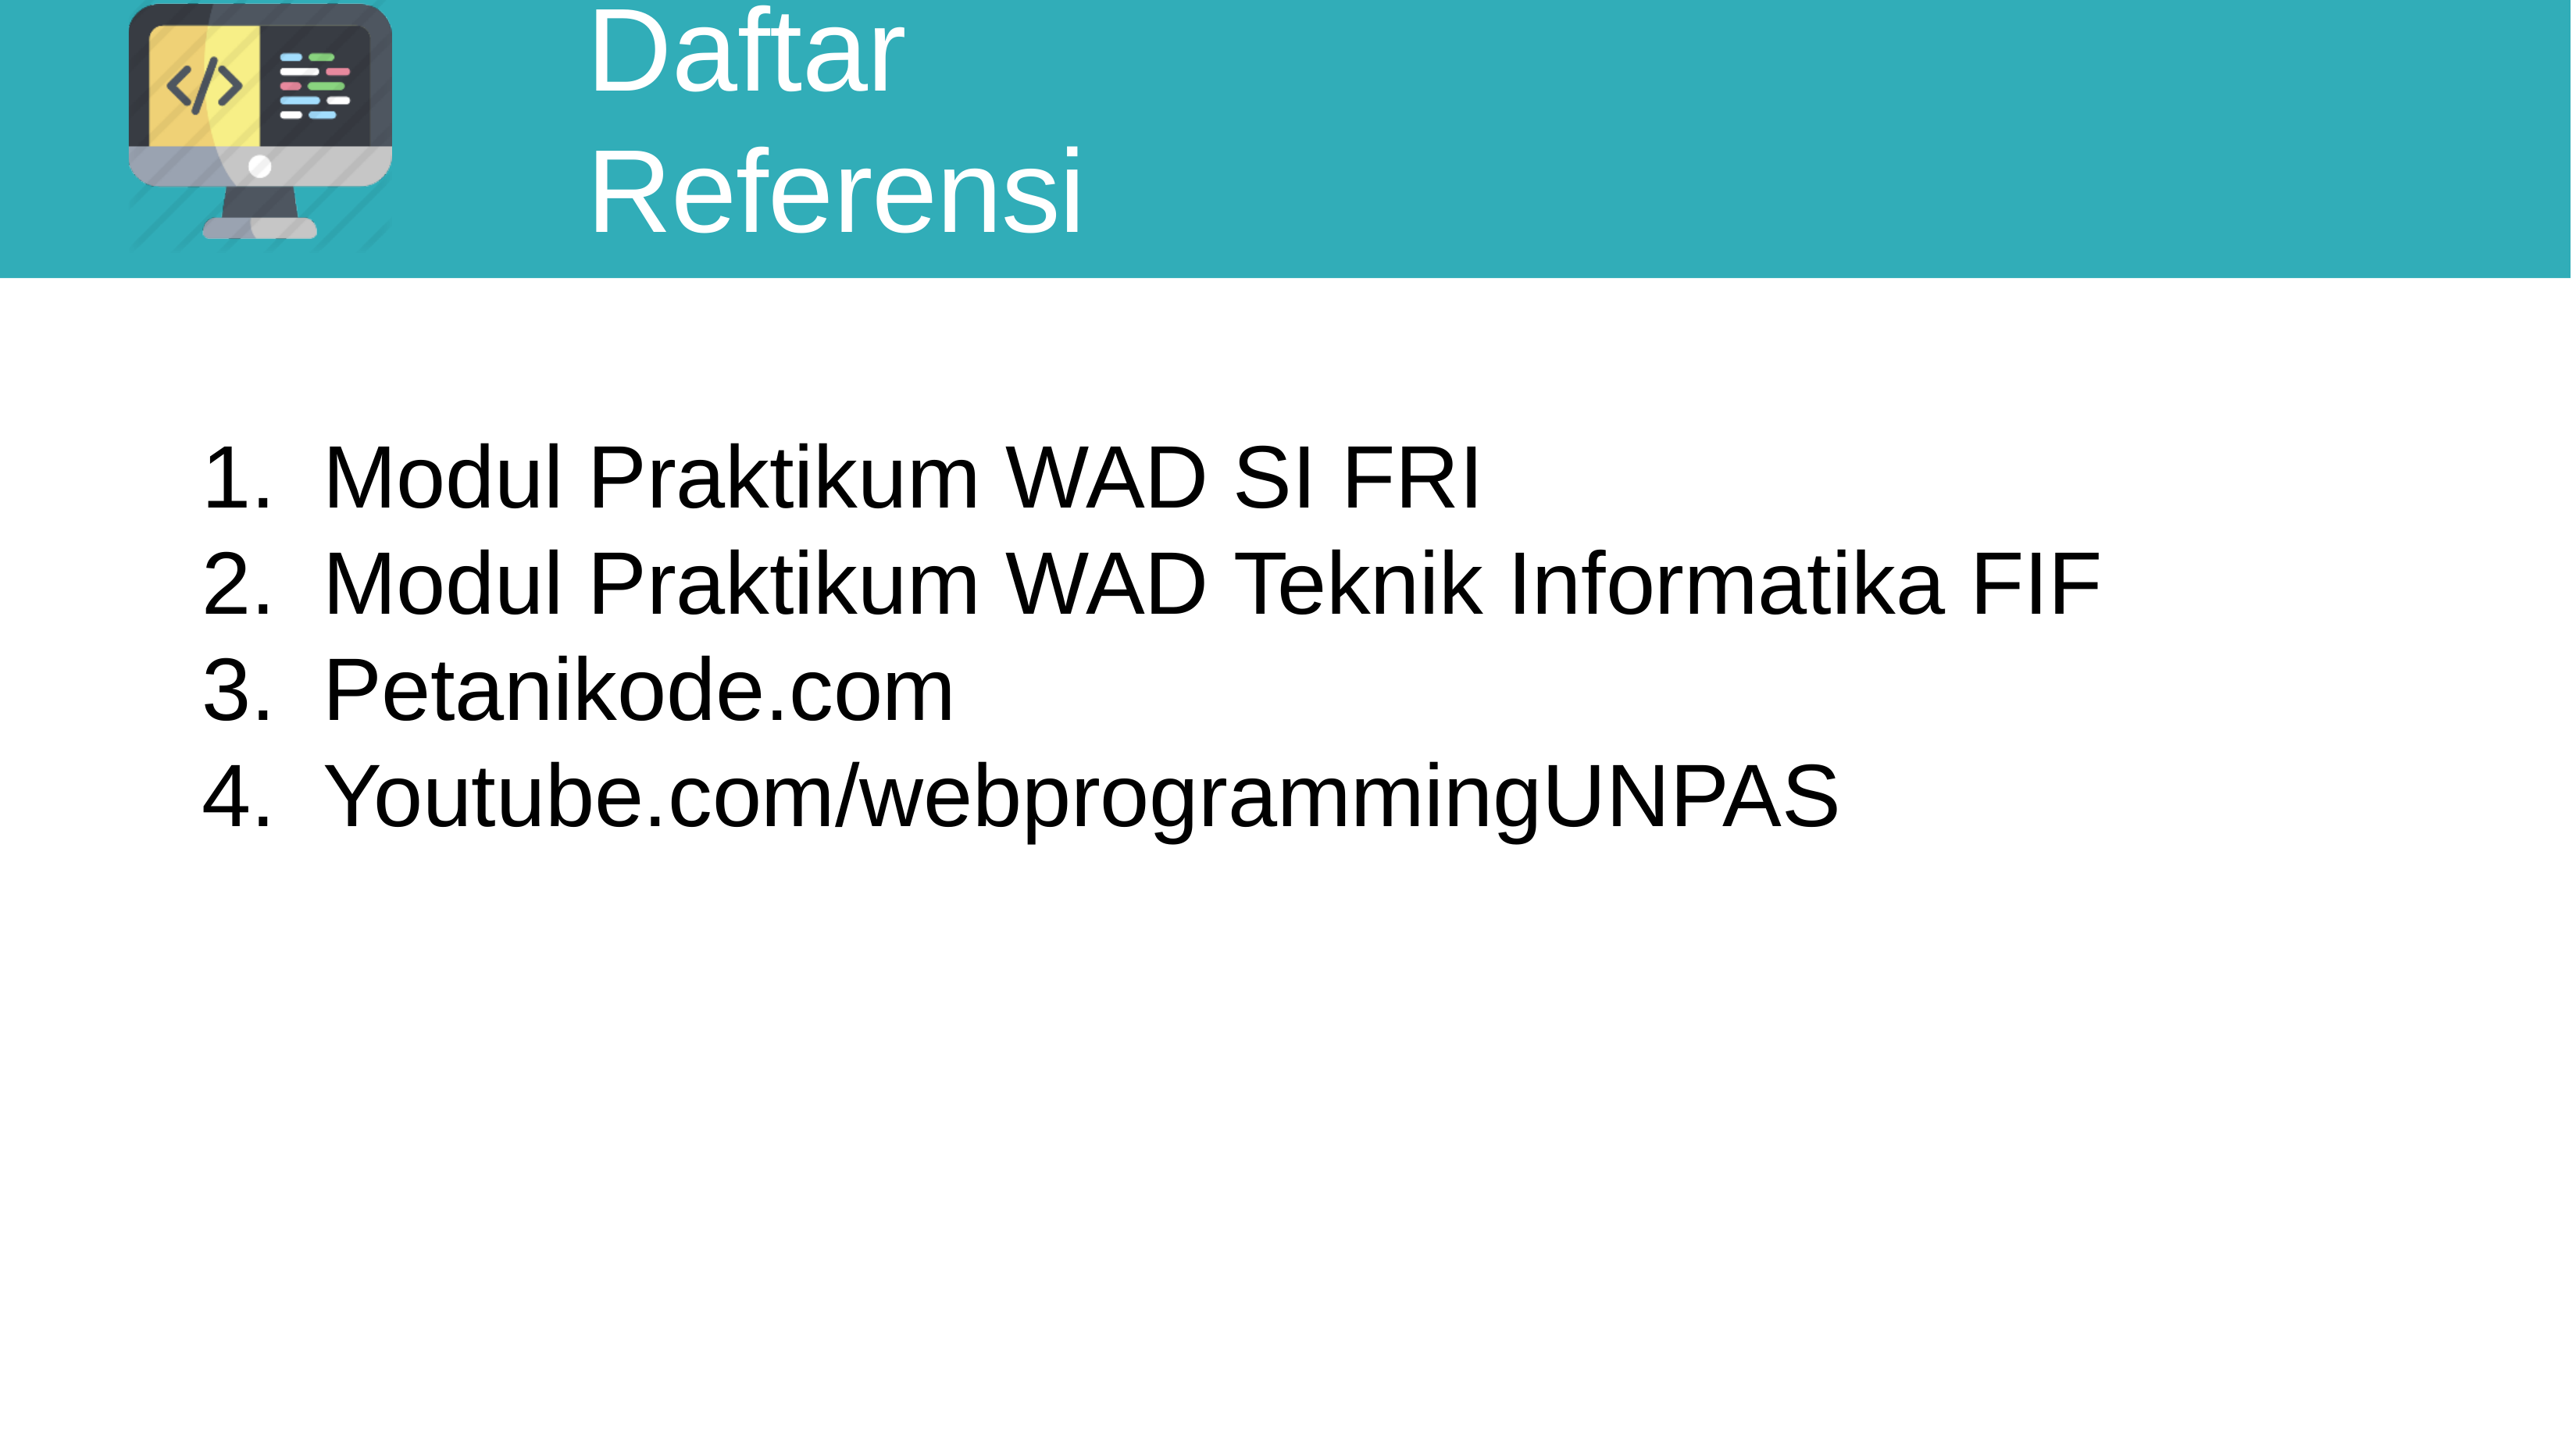

# Daftar Referensi
Modul Praktikum WAD SI FRI
Modul Praktikum WAD Teknik Informatika FIF
Petanikode.com
Youtube.com/webprogrammingUNPAS